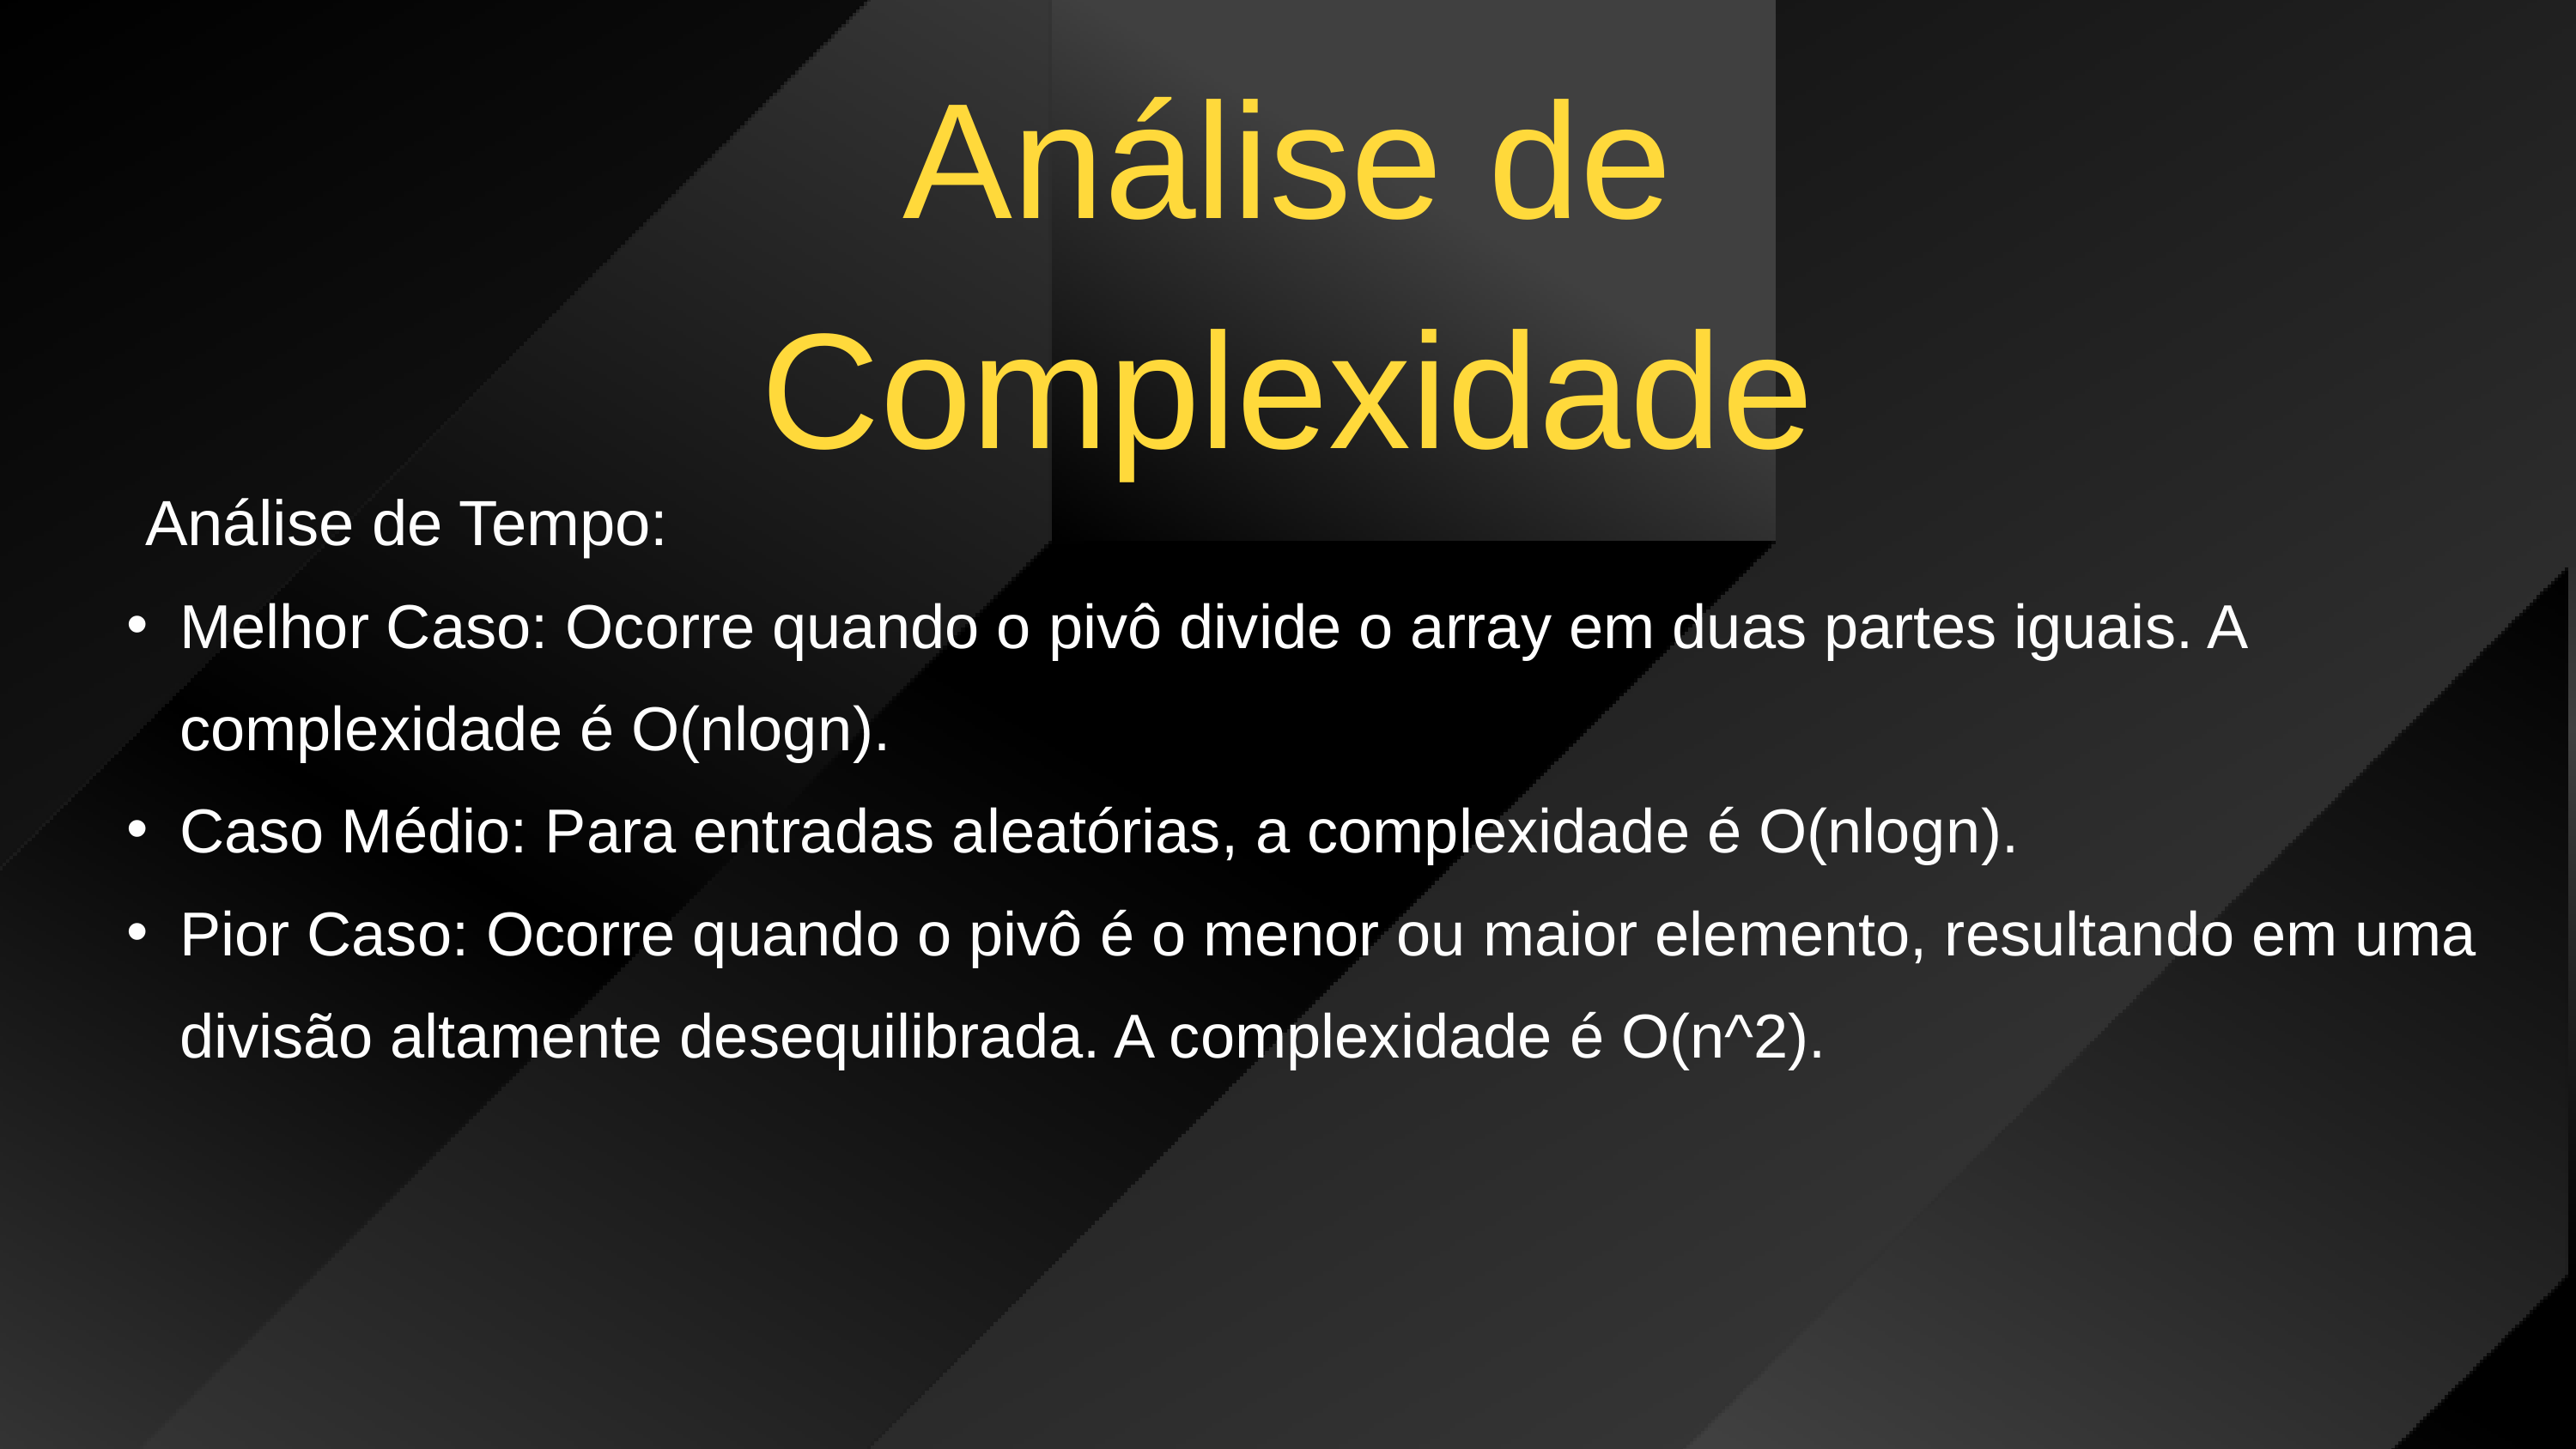

Análise de Complexidade

    Análise de Tempo:
Melhor Caso: Ocorre quando o pivô divide o array em duas partes iguais. A complexidade é O(nlog⁡n).
Caso Médio: Para entradas aleatórias, a complexidade é O(nlog⁡n).
Pior Caso: Ocorre quando o pivô é o menor ou maior elemento, resultando em uma divisão altamente desequilibrada. A complexidade é O(n^2).